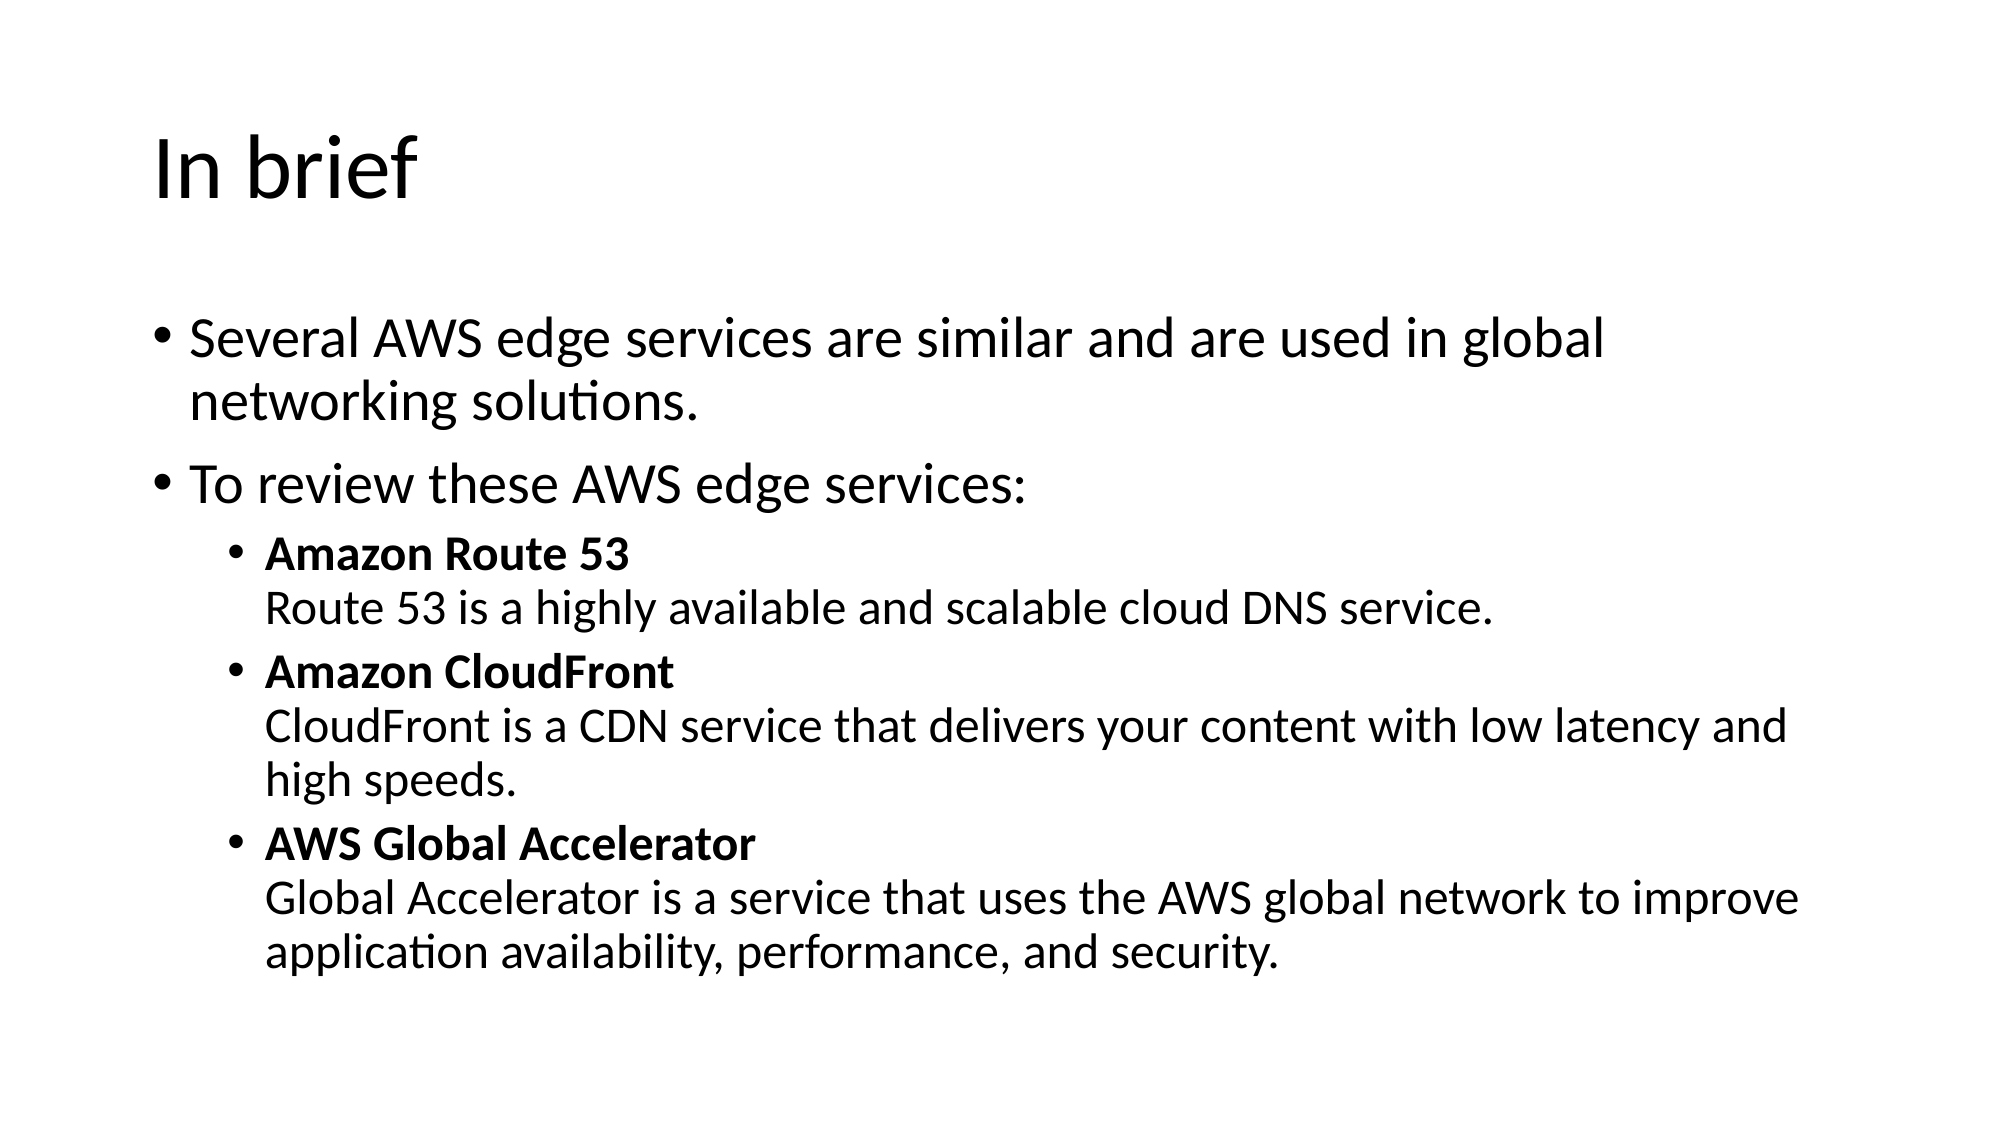

# In brief
Several AWS edge services are similar and are used in global networking solutions.
To review these AWS edge services:
Amazon Route 53
Route 53 is a highly available and scalable cloud DNS service.
Amazon CloudFront
CloudFront is a CDN service that delivers your content with low latency and high speeds.
AWS Global Accelerator
Global Accelerator is a service that uses the AWS global network to improve application availability, performance, and security.